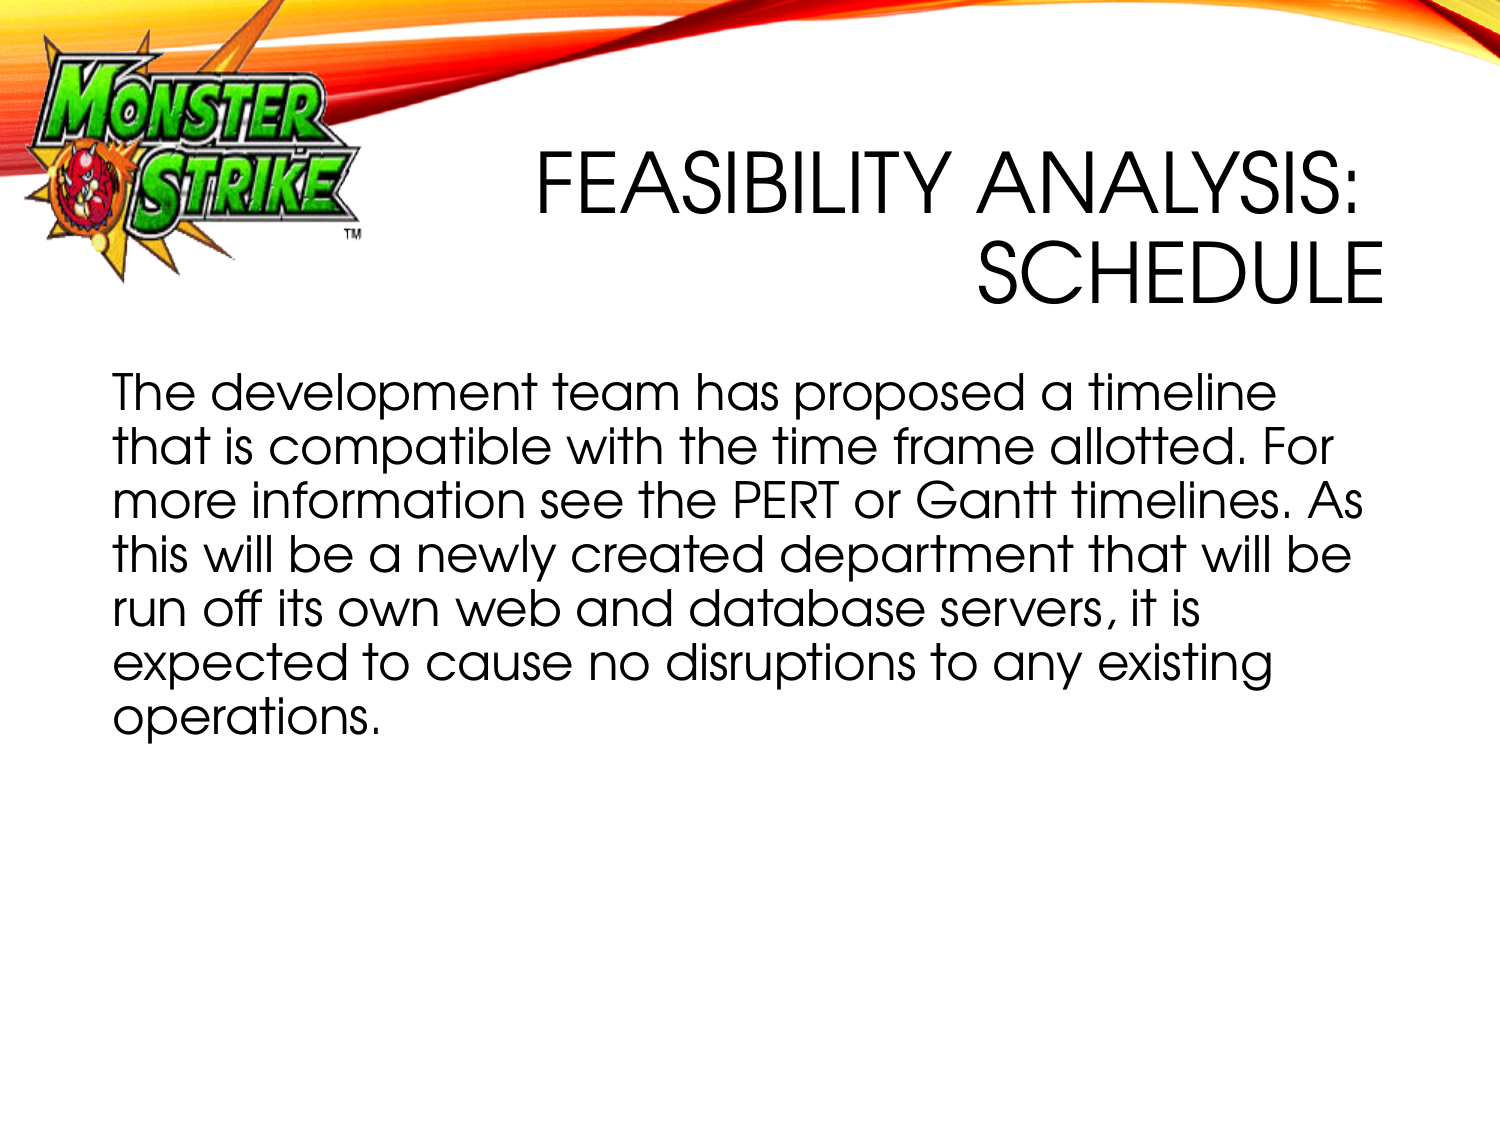

# Feasibility Analysis:  Schedule
The development team has proposed a timeline that is compatible with the time frame allotted. For more information see the PERT or Gantt timelines. As this will be a newly created department that will be run off its own web and database servers, it is expected to cause no disruptions to any existing operations.